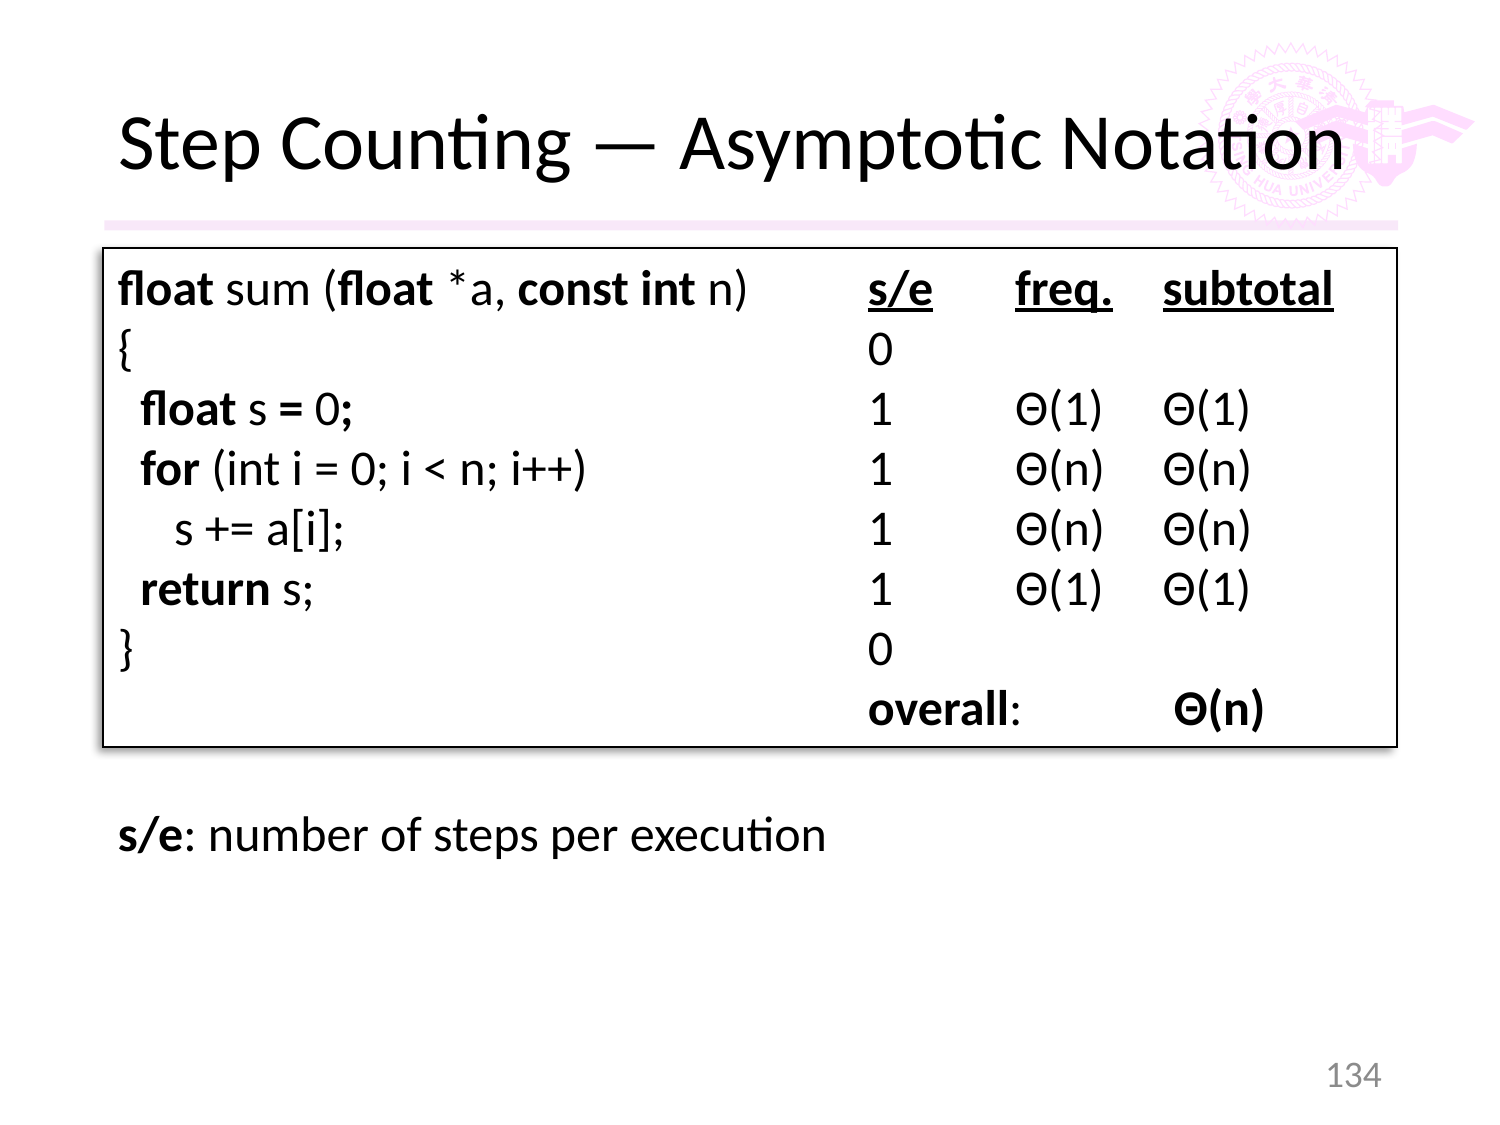

# Step Counting — Asymptotic Notation
float sum (float *a, const int n)	s/e	freq.	subtotal
{	0
  float s = 0;	1	Θ(1) 	Θ(1)
  for (int i = 0; i < n; i++) 	1	Θ(n) 	Θ(n)
     s += a[i];	1	Θ(n) 	Θ(n)
  return s;	1	Θ(1) 	Θ(1)
}	0
	overall:	 Θ(n)
s/e: number of steps per execution

134